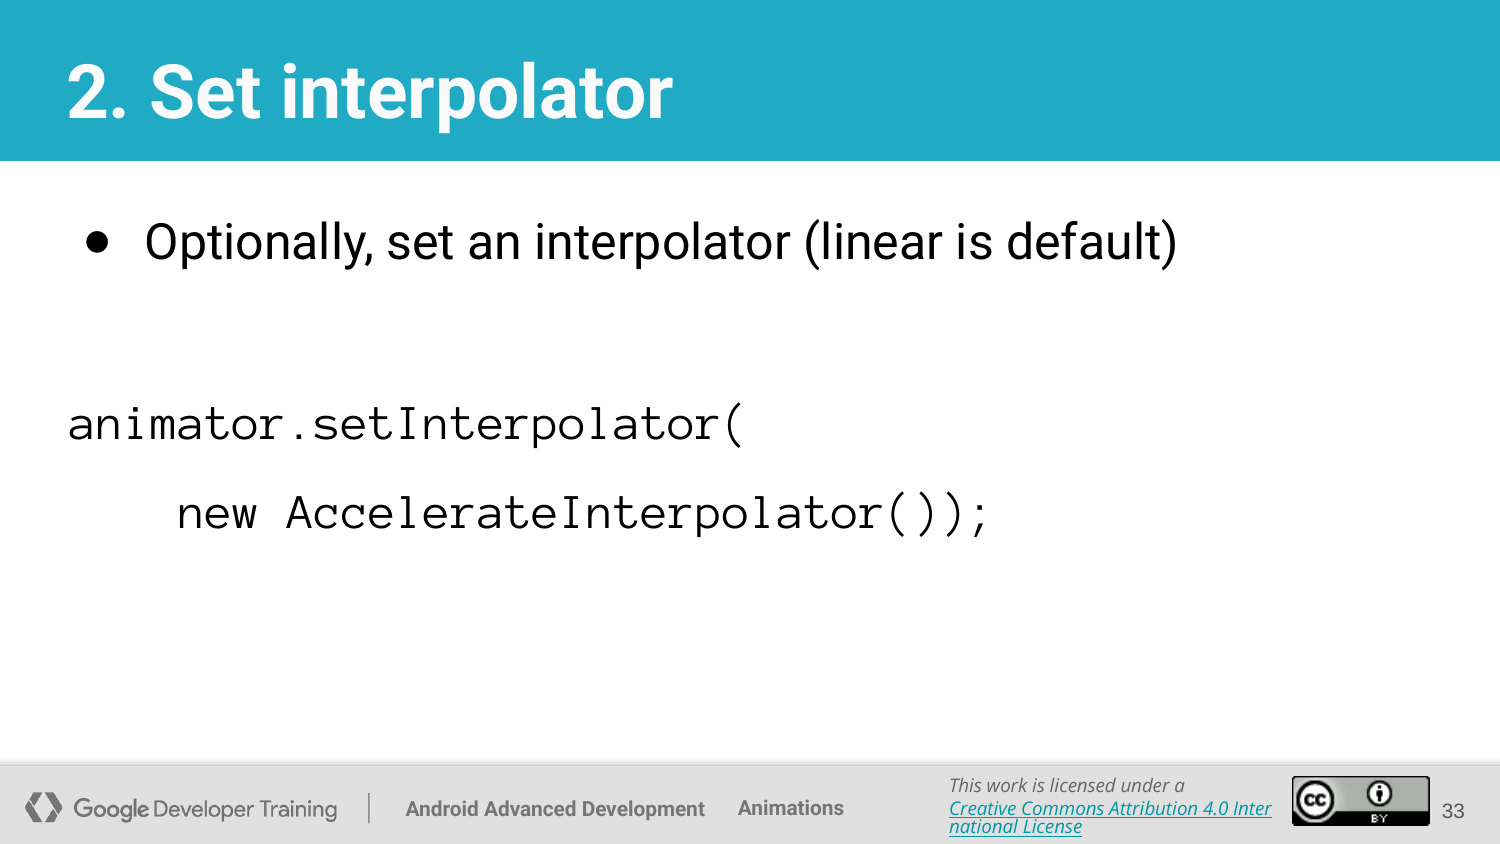

# 2. Set interpolator
Optionally, set an interpolator (linear is default)

animator.setInterpolator(
    new AccelerateInterpolator());
33